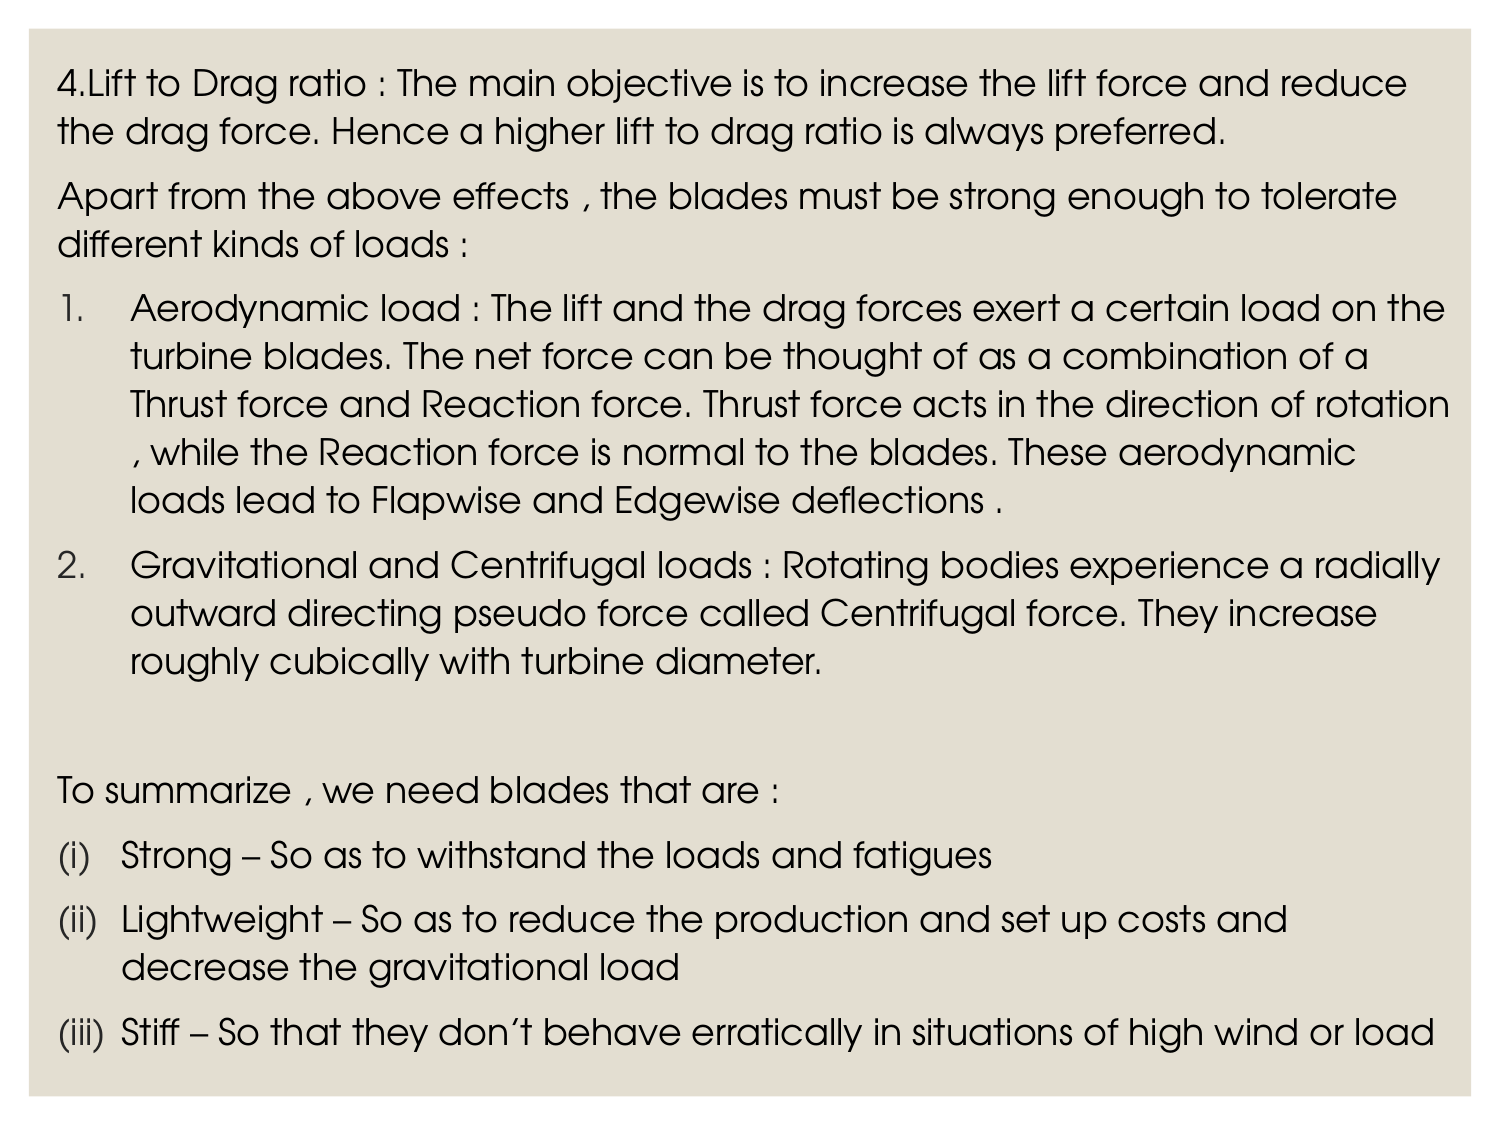

4.Lift to Drag ratio : The main objective is to increase the lift force and reduce the drag force. Hence a higher lift to drag ratio is always preferred.
Apart from the above effects , the blades must be strong enough to tolerate different kinds of loads :
Aerodynamic load : The lift and the drag forces exert a certain load on the turbine blades. The net force can be thought of as a combination of a Thrust force and Reaction force. Thrust force acts in the direction of rotation , while the Reaction force is normal to the blades. These aerodynamic loads lead to Flapwise and Edgewise deflections .
Gravitational and Centrifugal loads : Rotating bodies experience a radially outward directing pseudo force called Centrifugal force. They increase roughly cubically with turbine diameter.

To summarize , we need blades that are :
Strong – So as to withstand the loads and fatigues
Lightweight – So as to reduce the production and set up costs and decrease the gravitational load
Stiff – So that they don’t behave erratically in situations of high wind or load